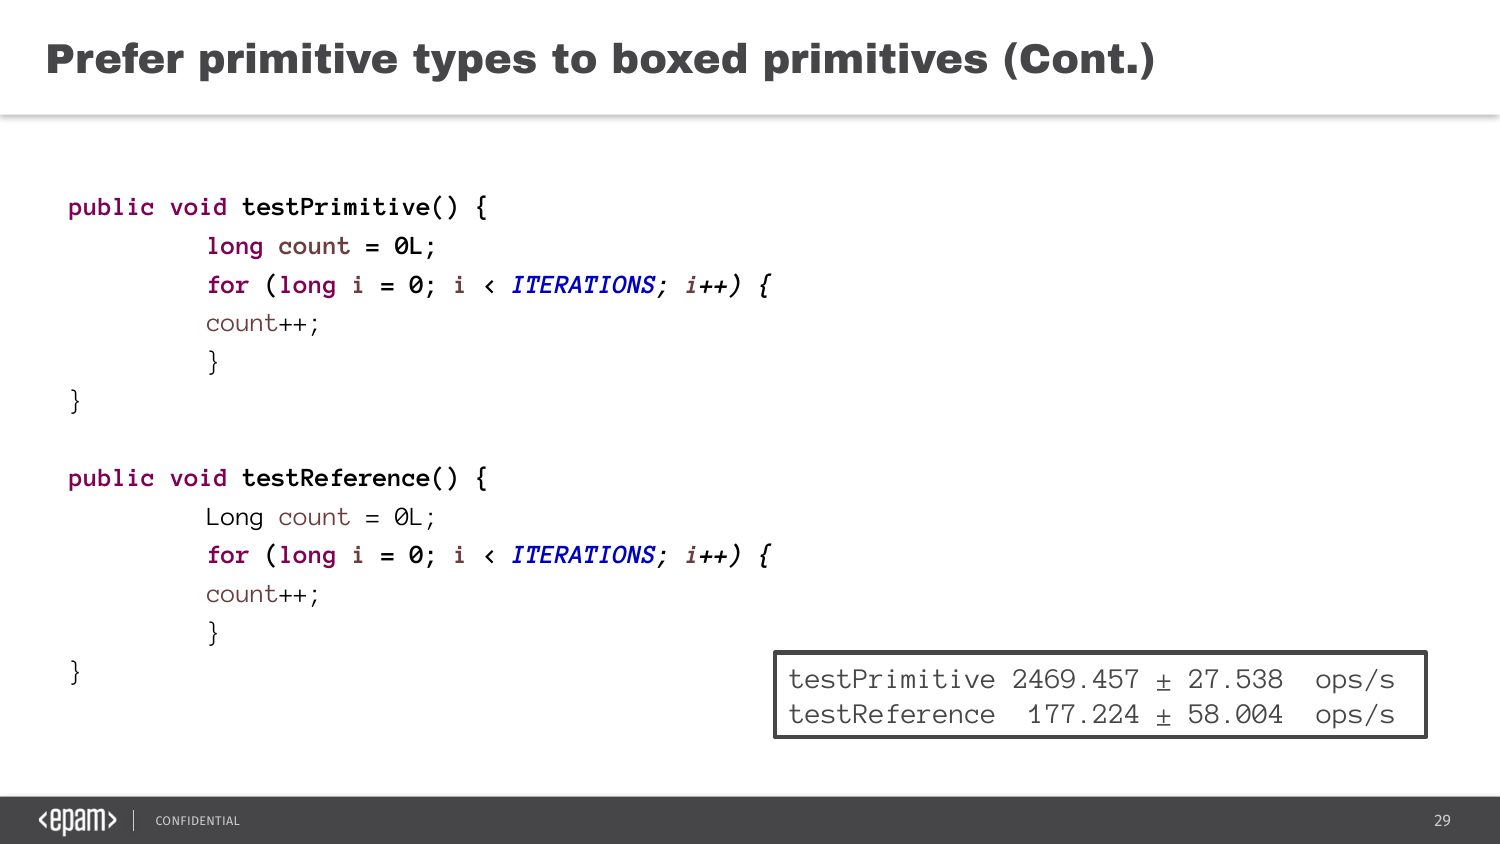

Prefer primitive types to boxed primitives (Cont.)
public void testPrimitive() {
	long count = 0L;
	for (long i = 0; i < ITERATIONS; i++) {
		count++;
	}
}

public void testReference() {
	Long count = 0L;
	for (long i = 0; i < ITERATIONS; i++) {
		count++;
	}
}

testPrimitive 2469.457 ± 27.538  ops/s
testReference  177.224 ± 58.004  ops/s